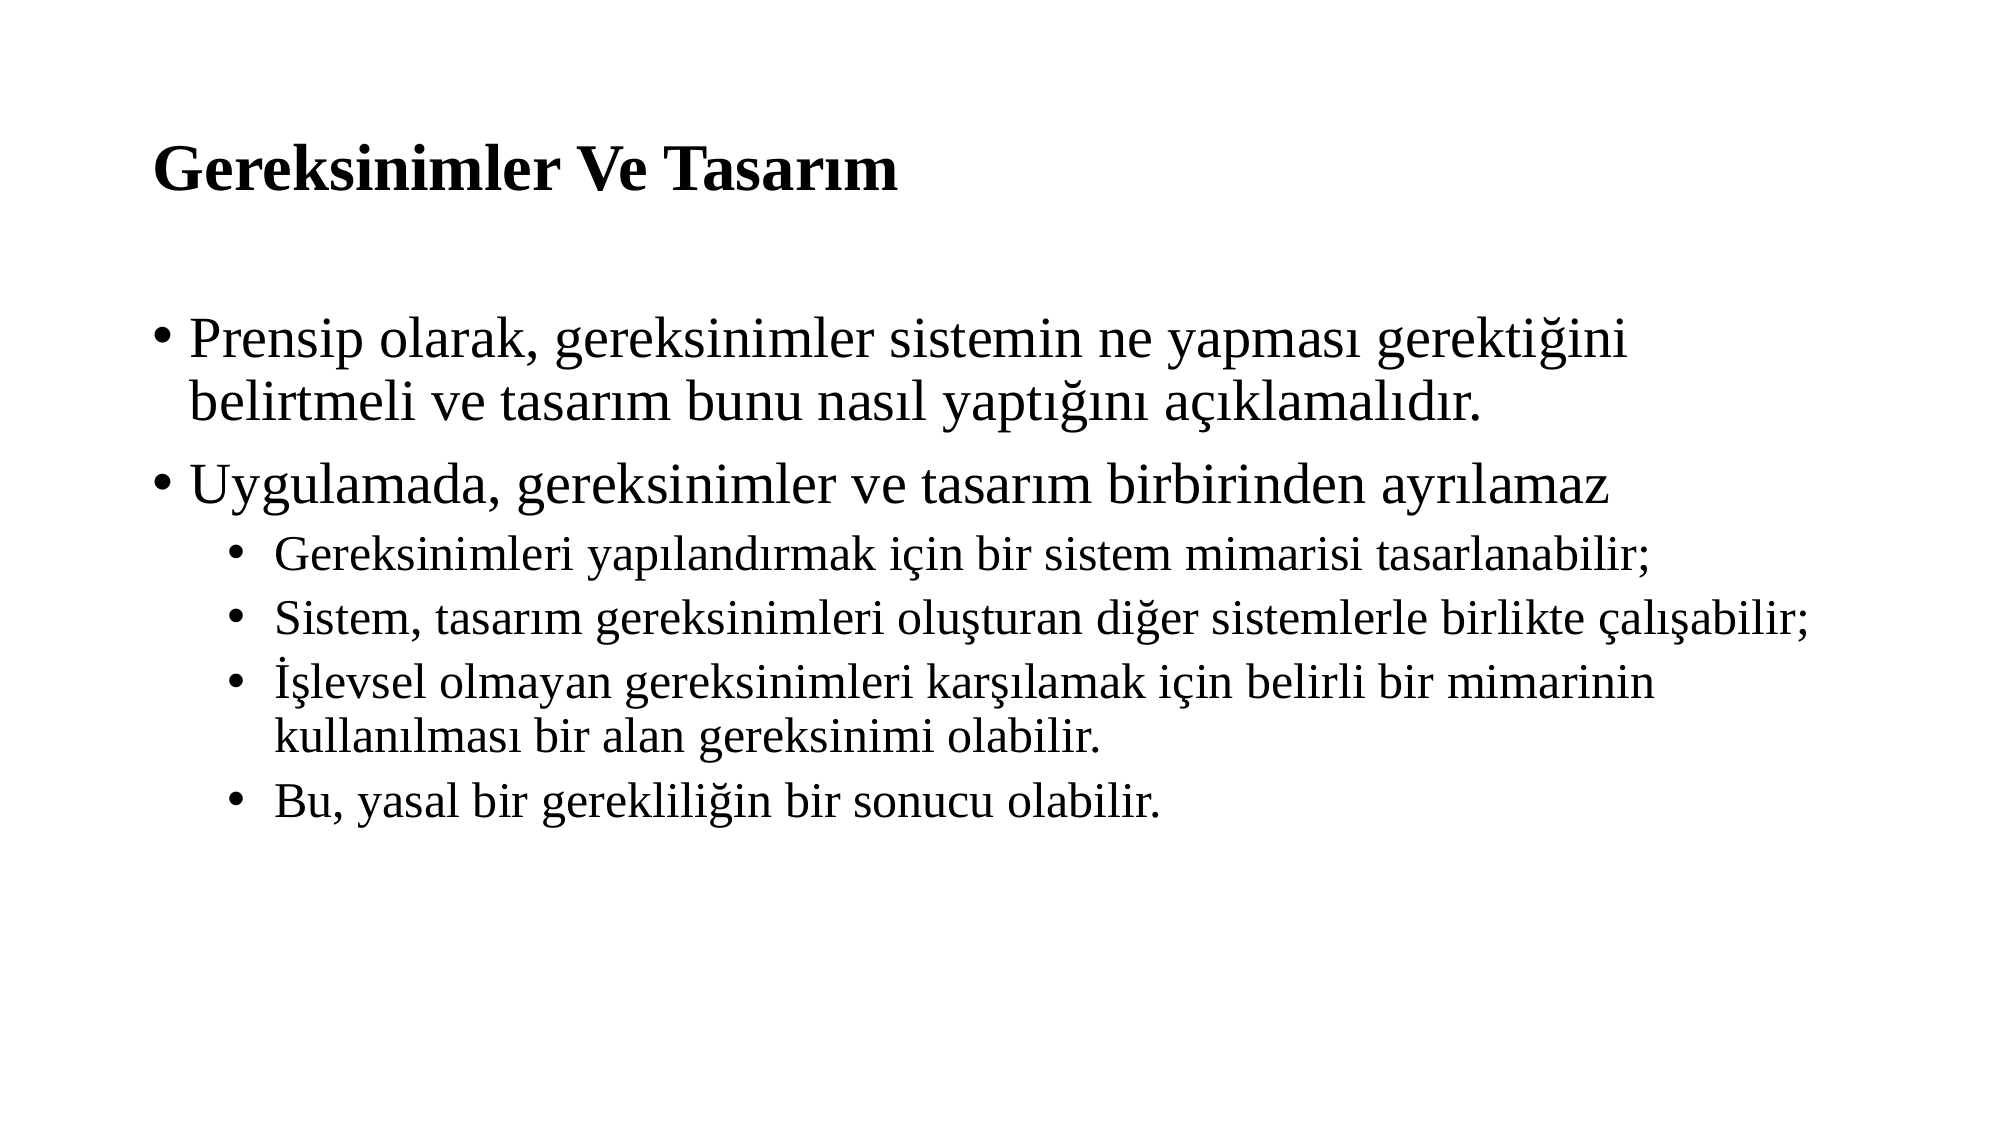

# Gereksinimler Ve Tasarım
Prensip olarak, gereksinimler sistemin ne yapması gerektiğini belirtmeli ve tasarım bunu nasıl yaptığını açıklamalıdır.
Uygulamada, gereksinimler ve tasarım birbirinden ayrılamaz
Gereksinimleri yapılandırmak için bir sistem mimarisi tasarlanabilir;
Sistem, tasarım gereksinimleri oluşturan diğer sistemlerle birlikte çalışabilir;
İşlevsel olmayan gereksinimleri karşılamak için belirli bir mimarinin kullanılması bir alan gereksinimi olabilir.
Bu, yasal bir gerekliliğin bir sonucu olabilir.